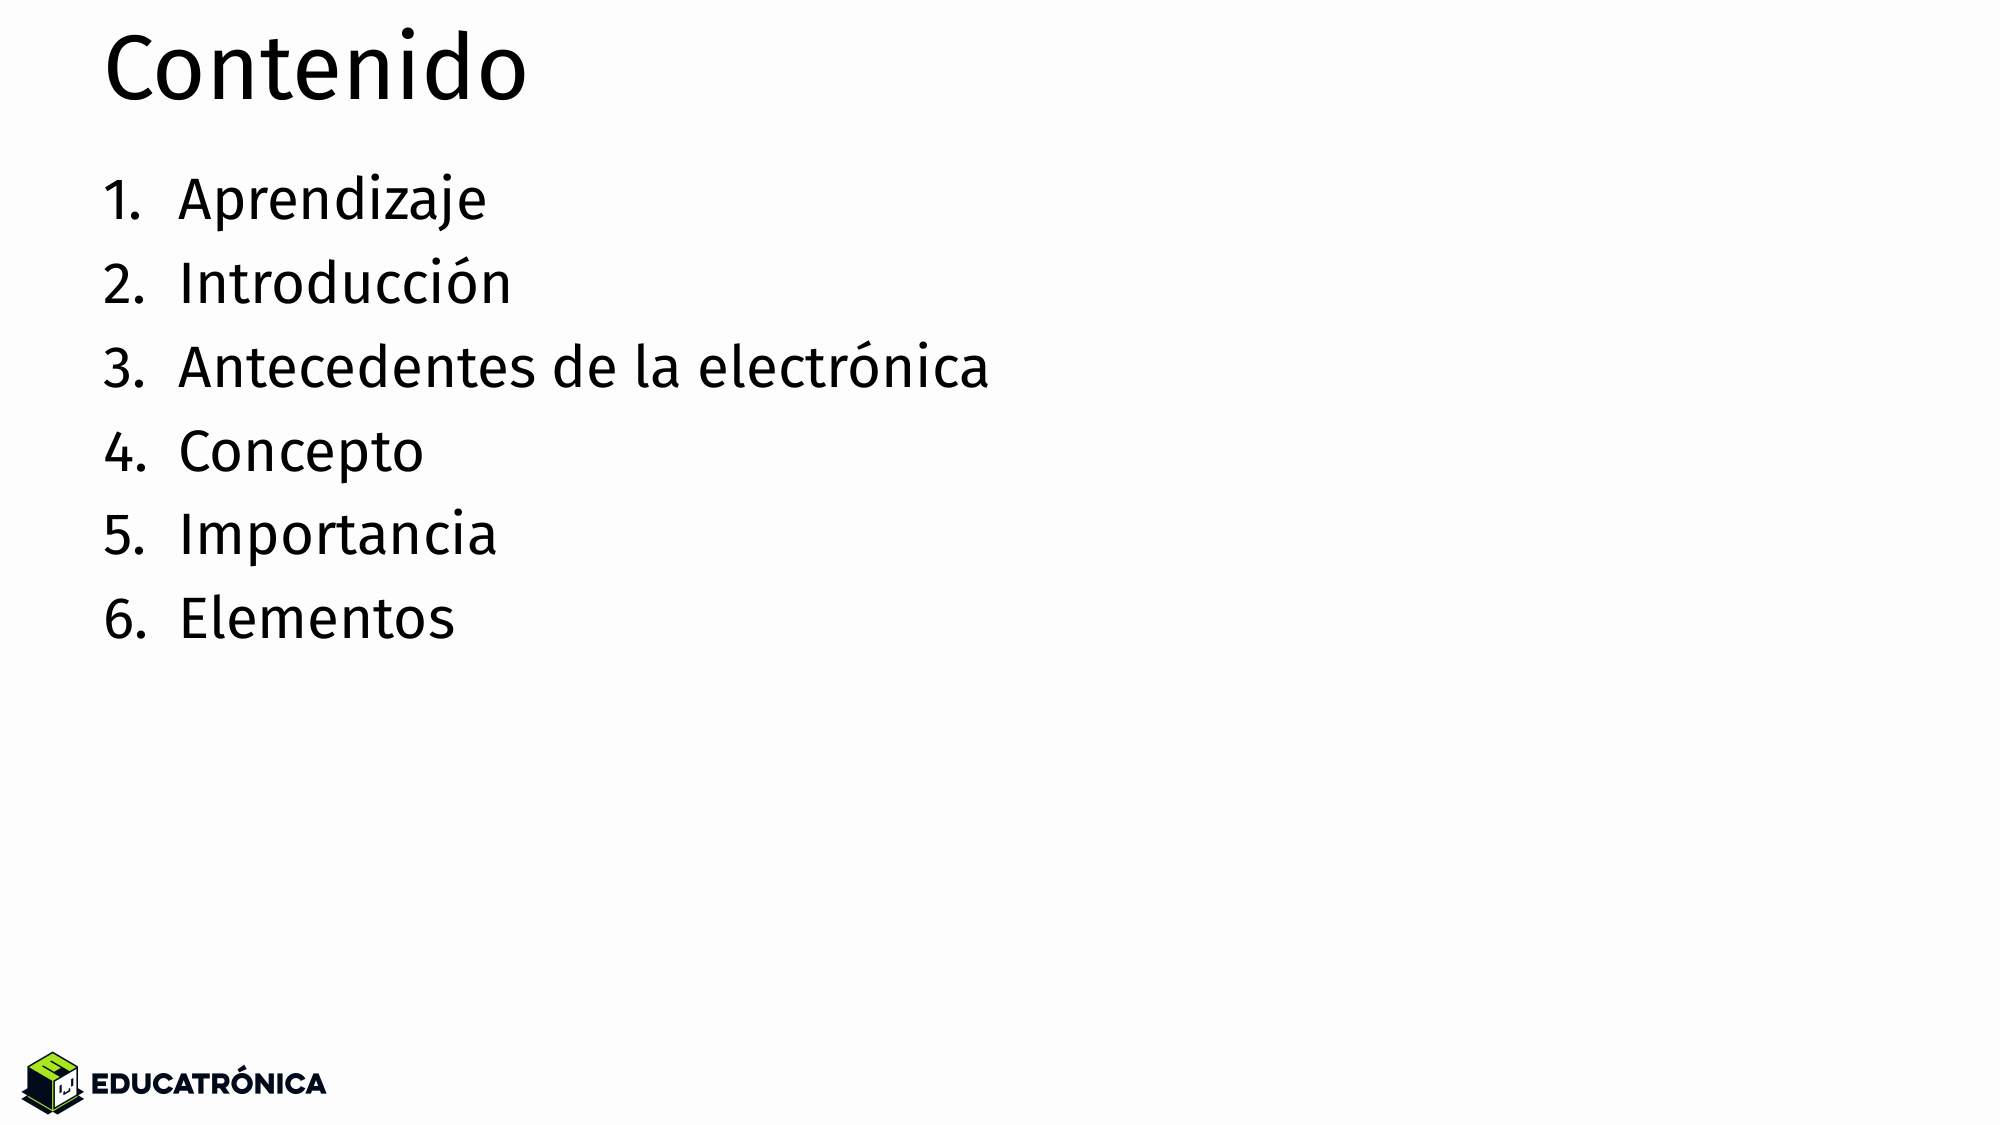

# Contenido
Aprendizaje
Introducción
Antecedentes de la electrónica
Concepto
Importancia
Elementos